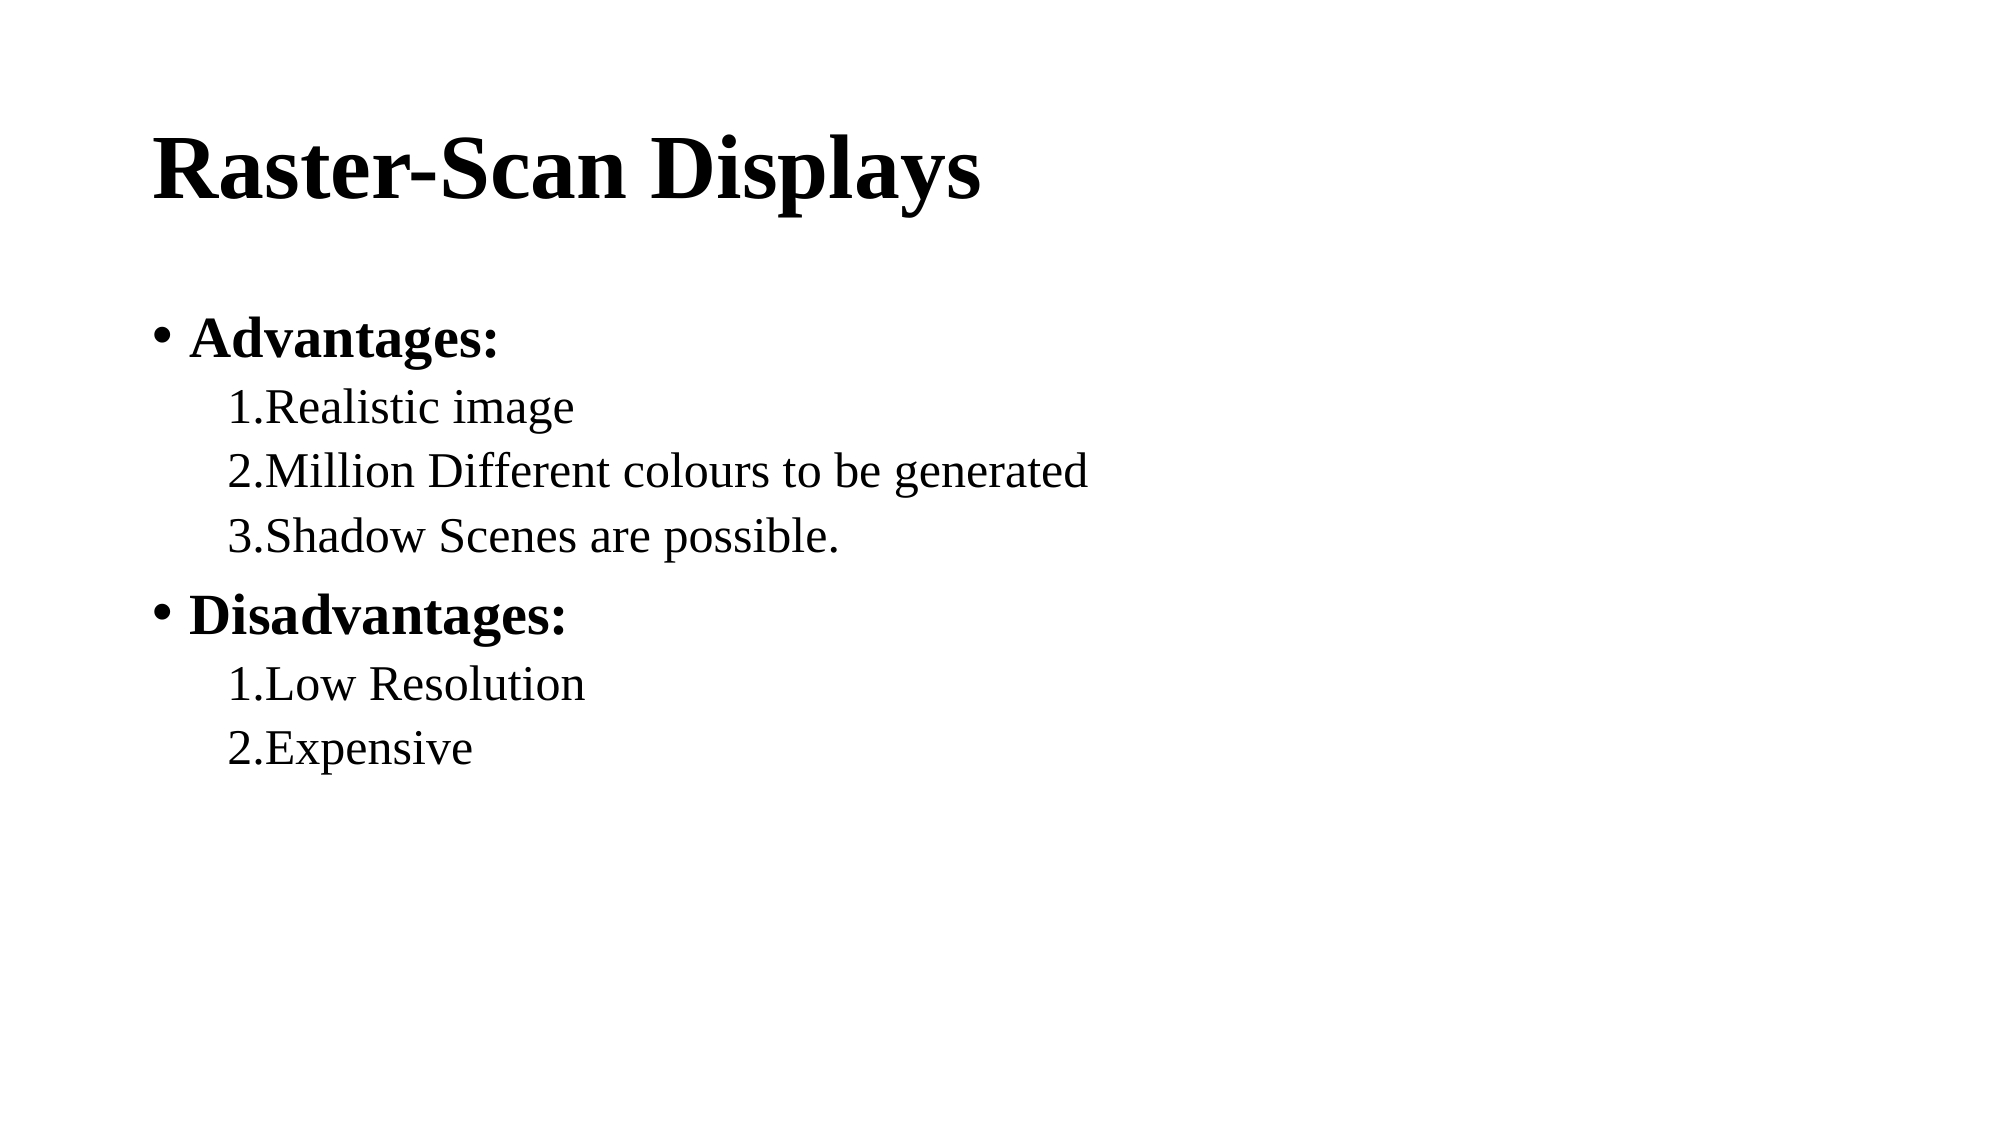

# Raster-Scan Displays
Advantages:
Realistic image
Million Different colours to be generated
Shadow Scenes are possible.
Disadvantages:
Low Resolution
Expensive